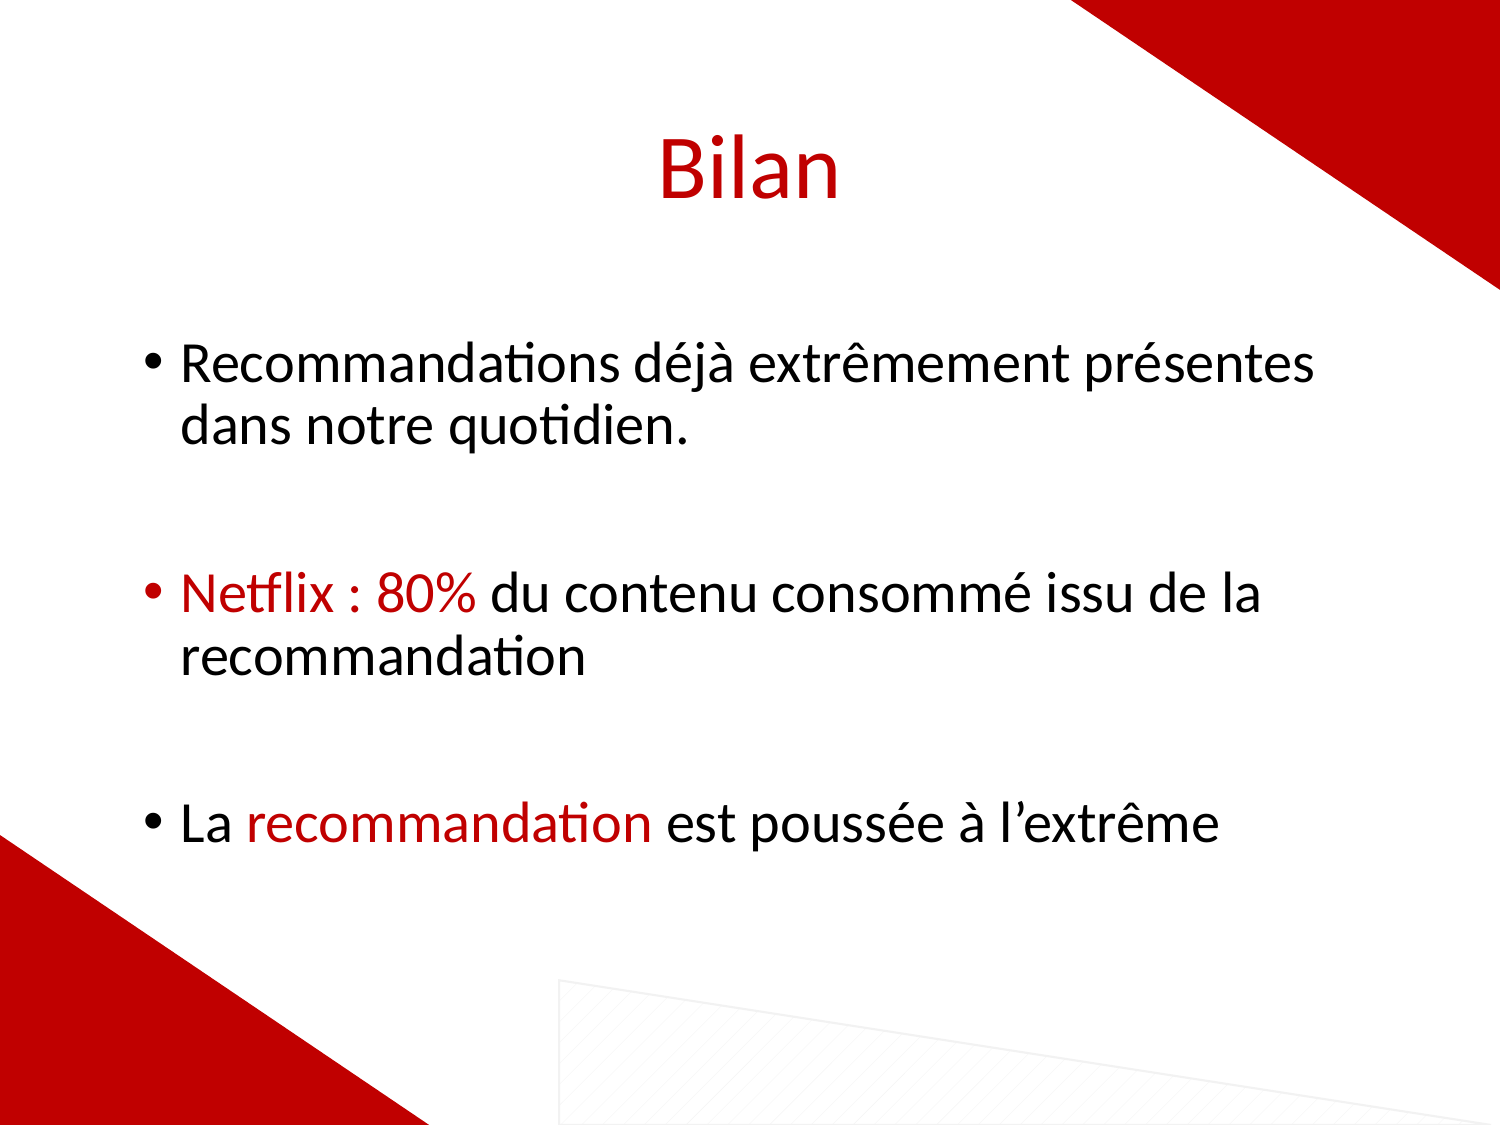

# Bilan
Recommandations déjà extrêmement présentes dans notre quotidien.

Netflix : 80% du contenu consommé issu de la recommandation

La recommandation est poussée à l’extrême